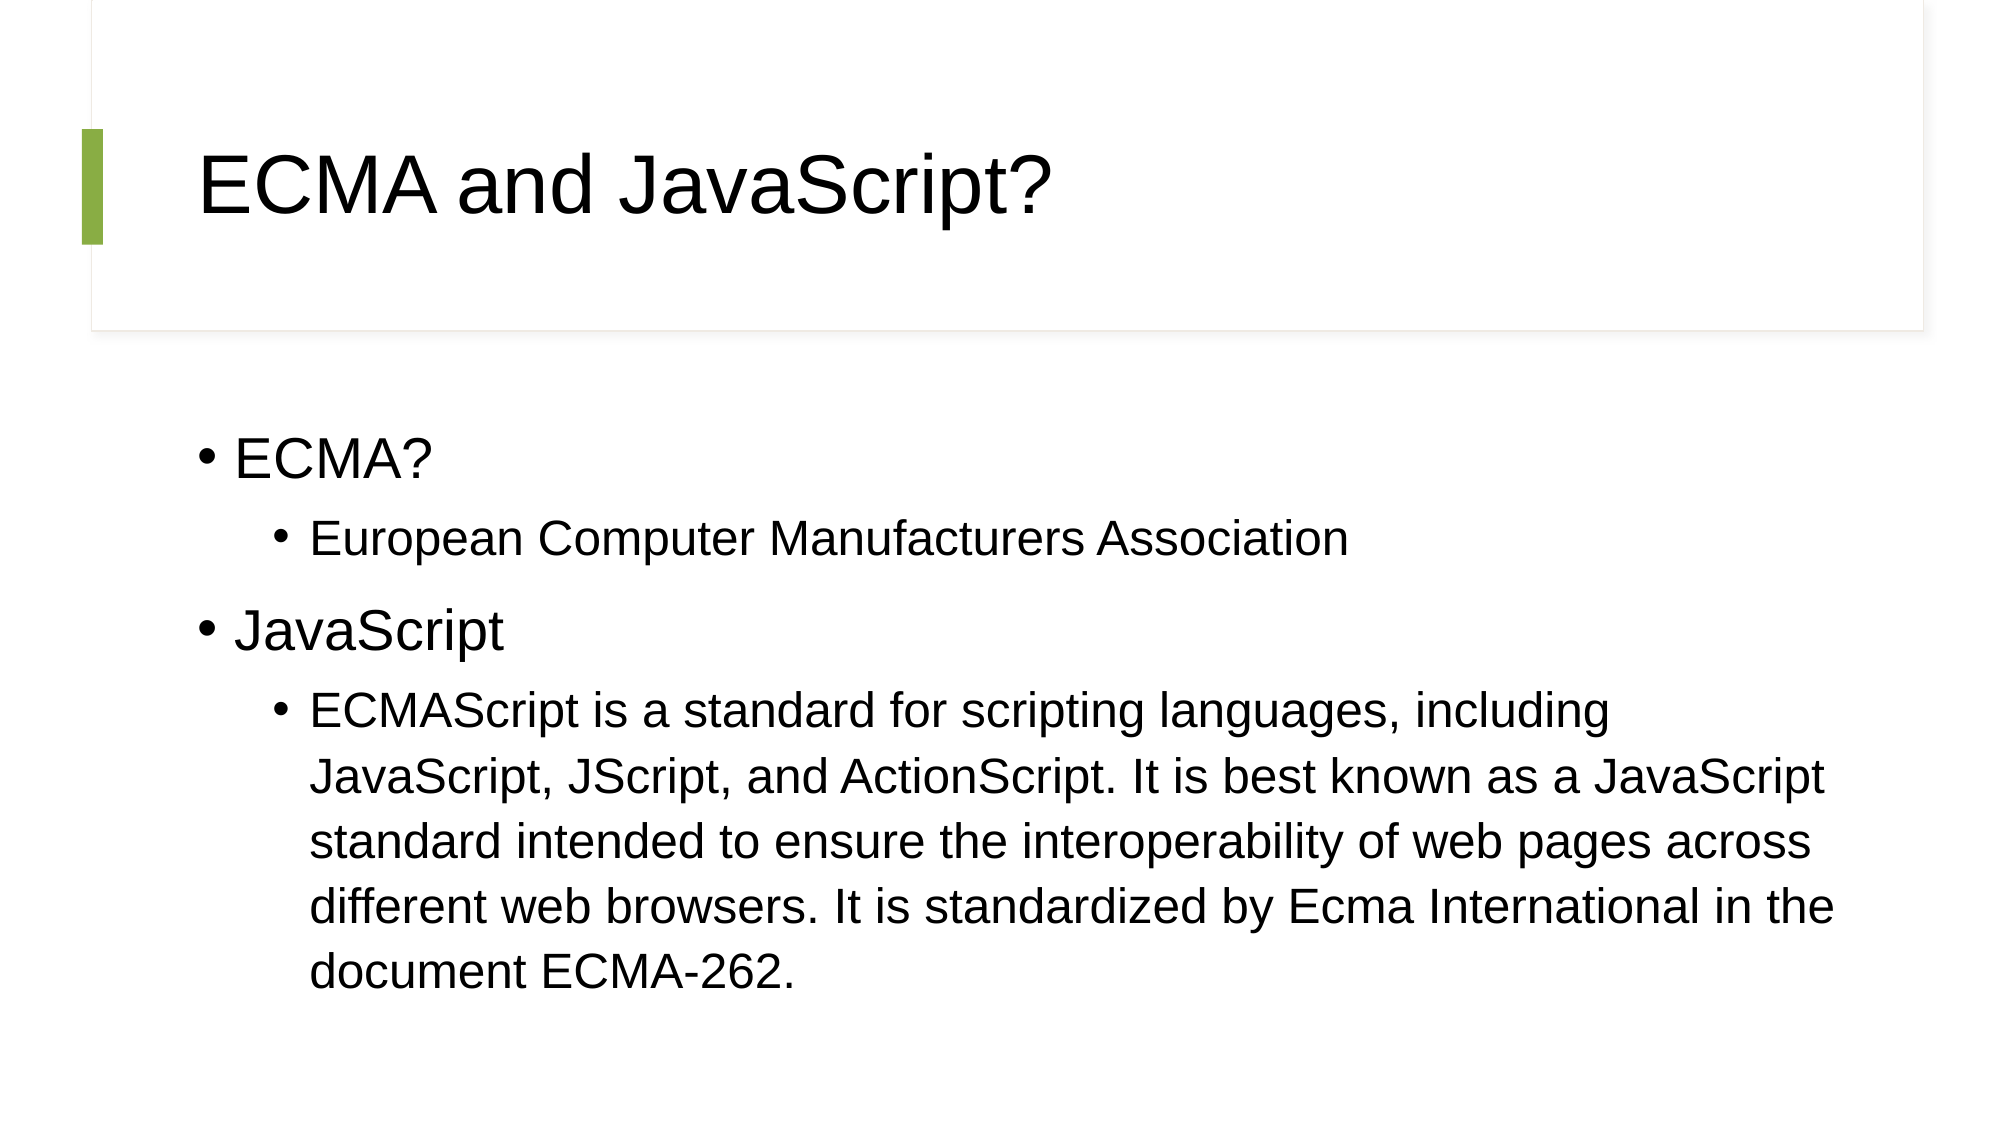

# ECMA and JavaScript?
ECMA?
European Computer Manufacturers Association
JavaScript
ECMAScript is a standard for scripting languages, including JavaScript, JScript, and ActionScript. It is best known as a JavaScript standard intended to ensure the interoperability of web pages across different web browsers. It is standardized by Ecma International in the document ECMA-262.